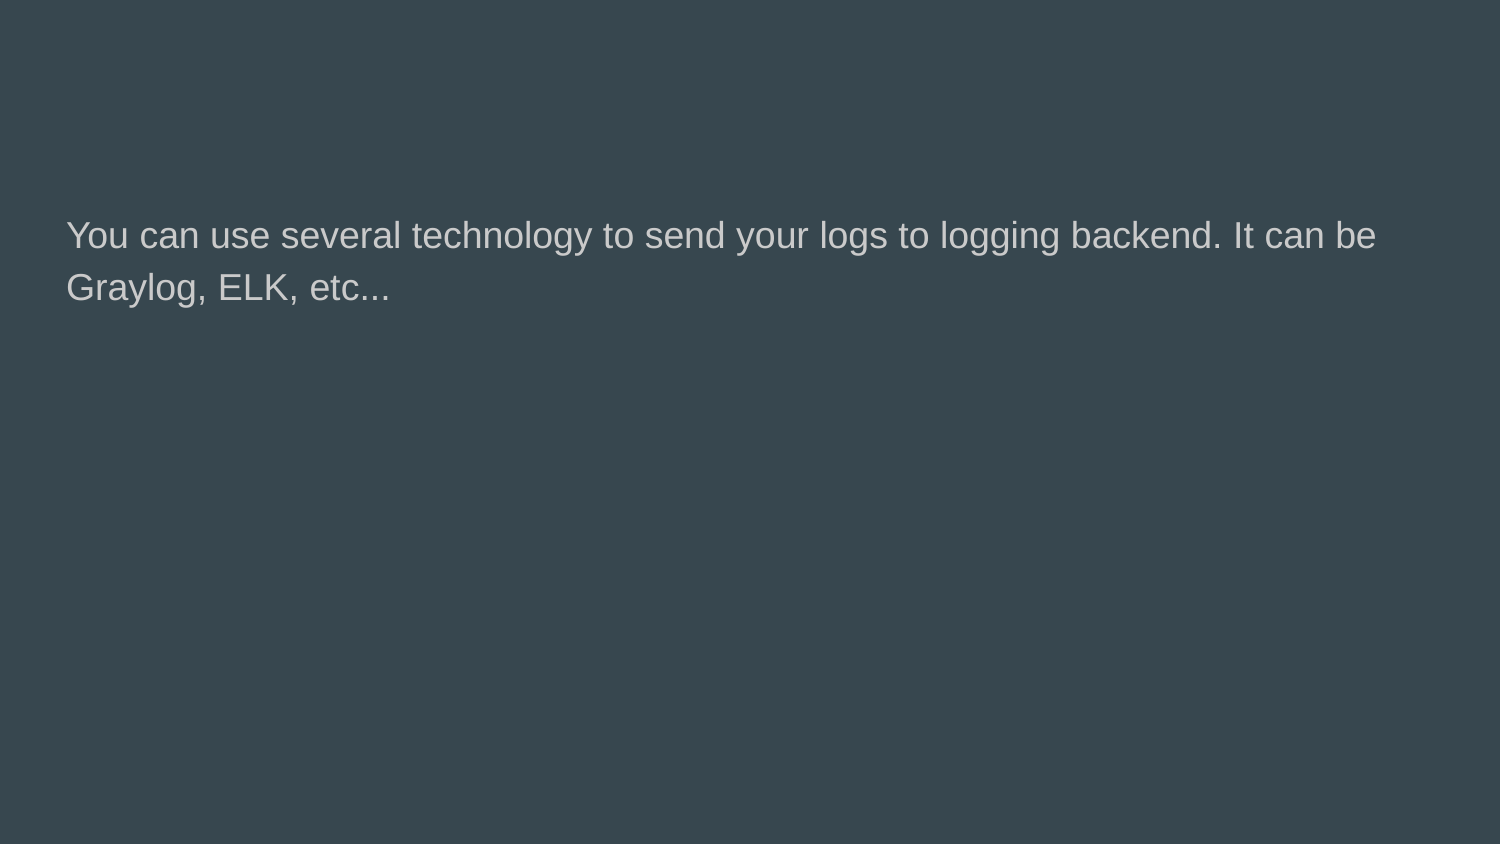

#
You can use several technology to send your logs to logging backend. It can be Graylog, ELK, etc...